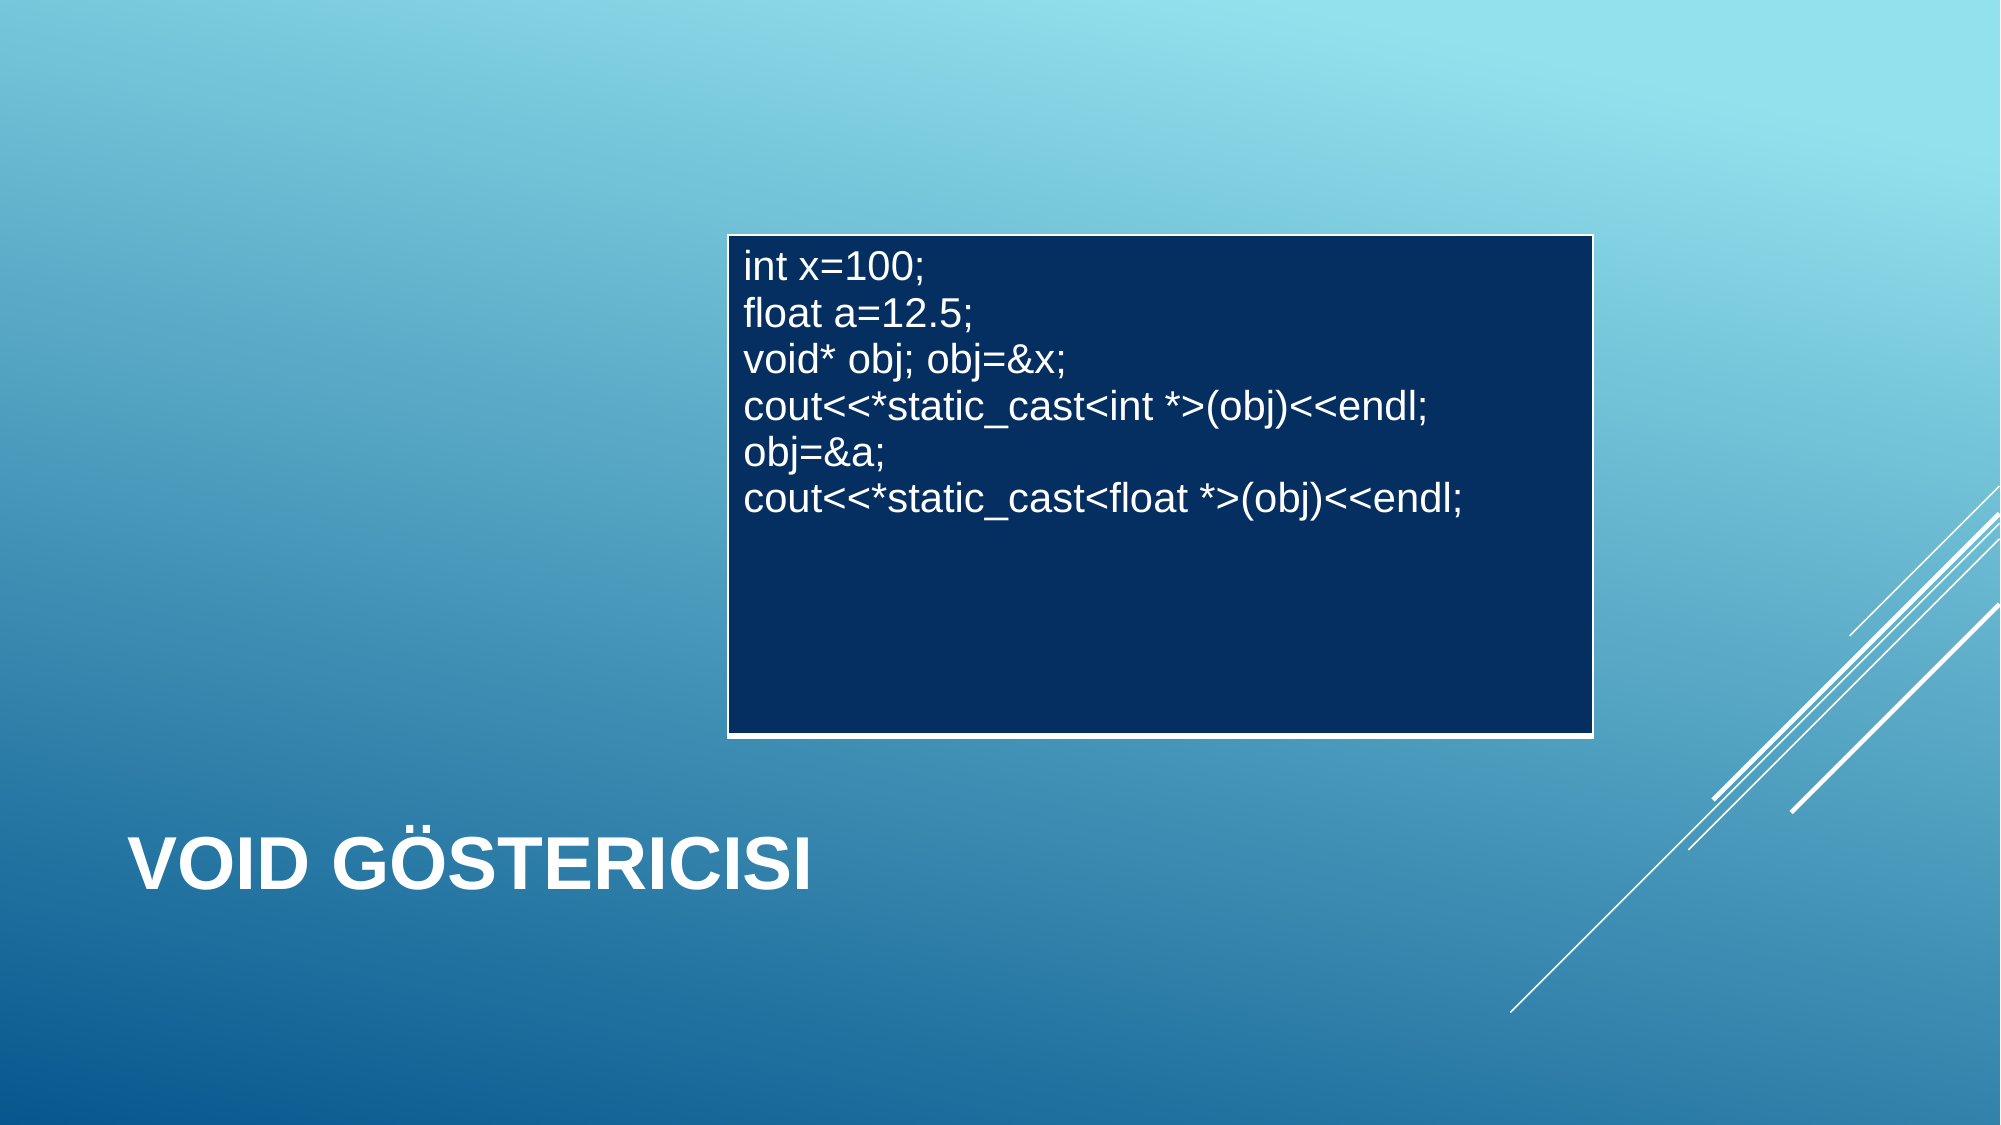

| int x=100; float a=12.5; void\* obj; obj=&x; cout<<\*static\_cast<int \*>(obj)<<endl; obj=&a; cout<<\*static\_cast<float \*>(obj)<<endl; |
| --- |
# VOID GÖSTERICISI